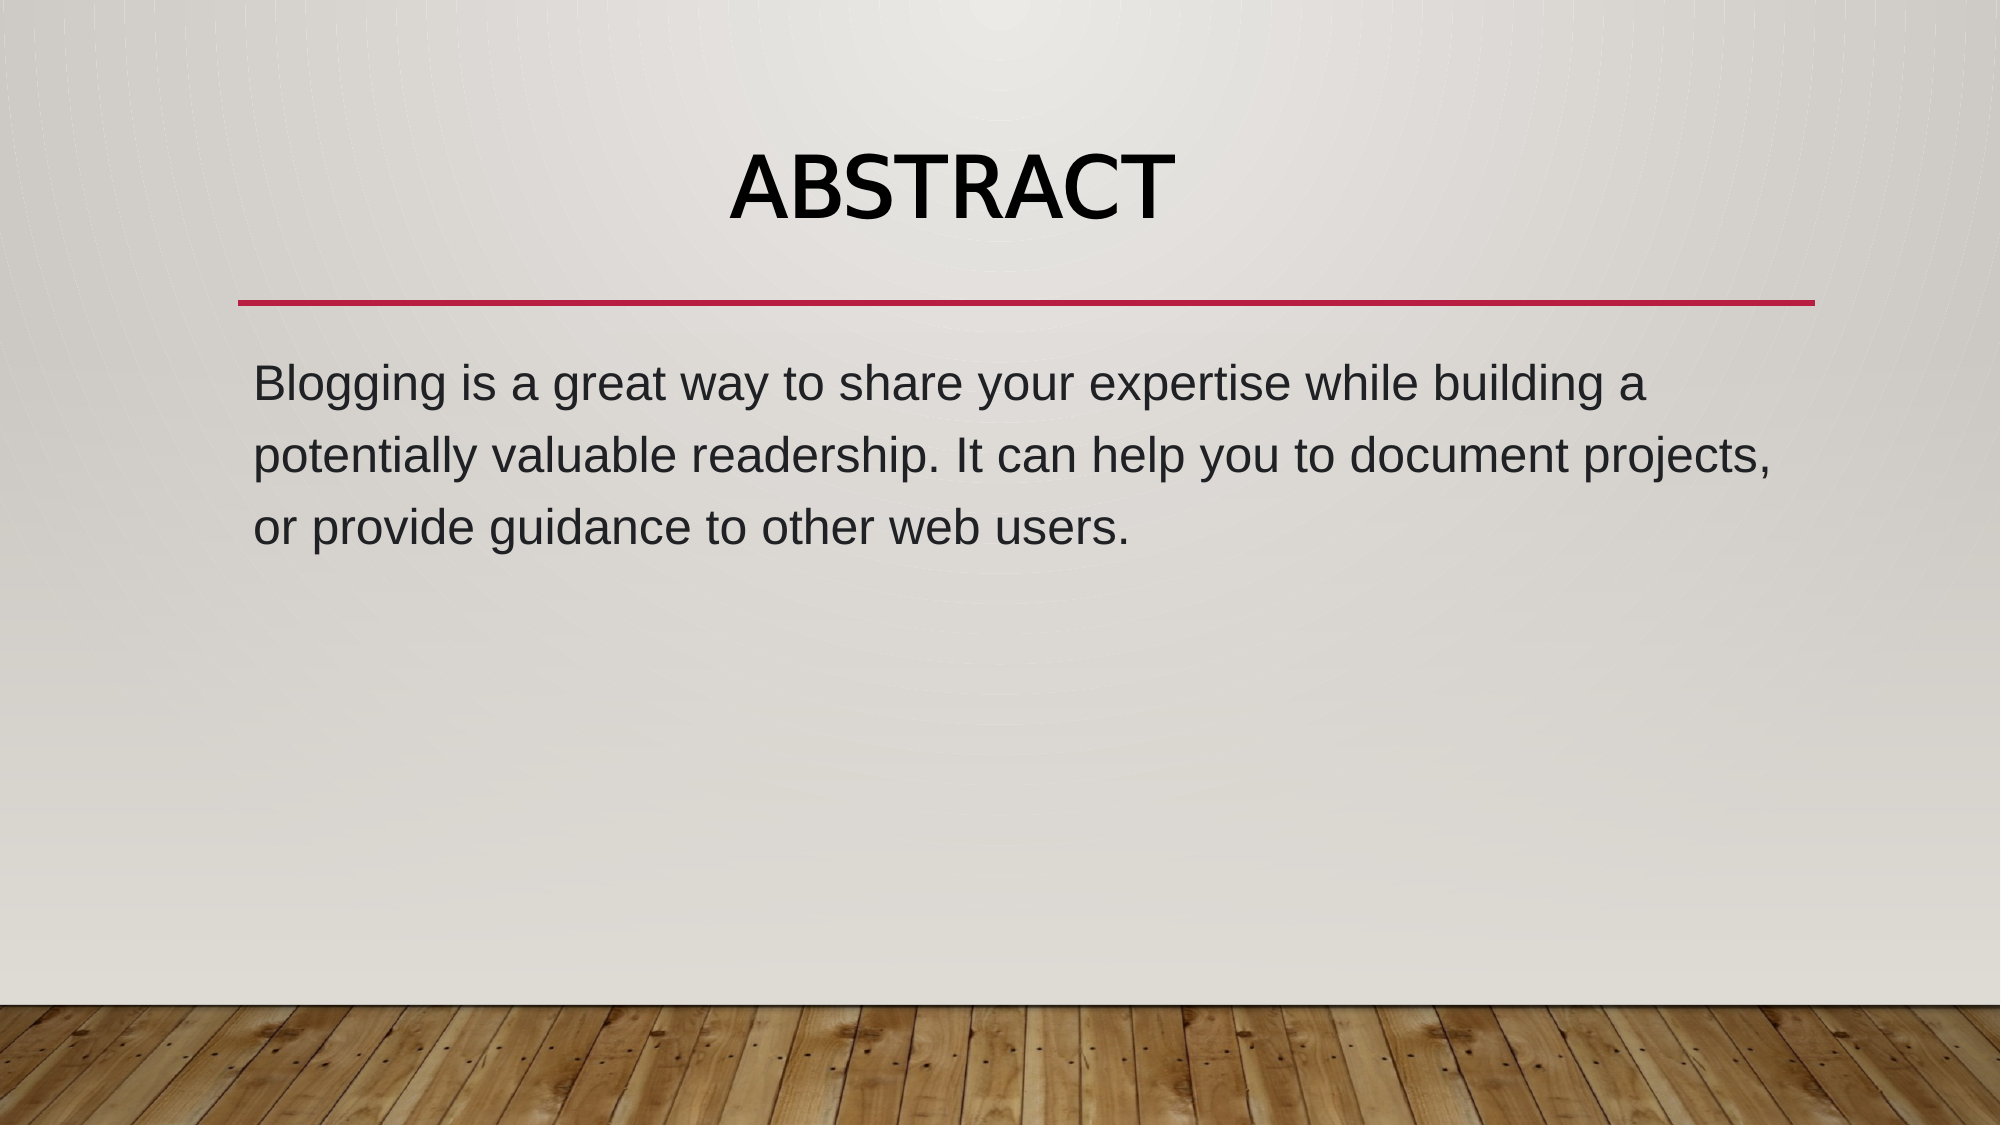

# ABSTRACT
Blogging is a great way to share your expertise while building a potentially valuable readership. It can help you to document projects, or provide guidance to other web users.